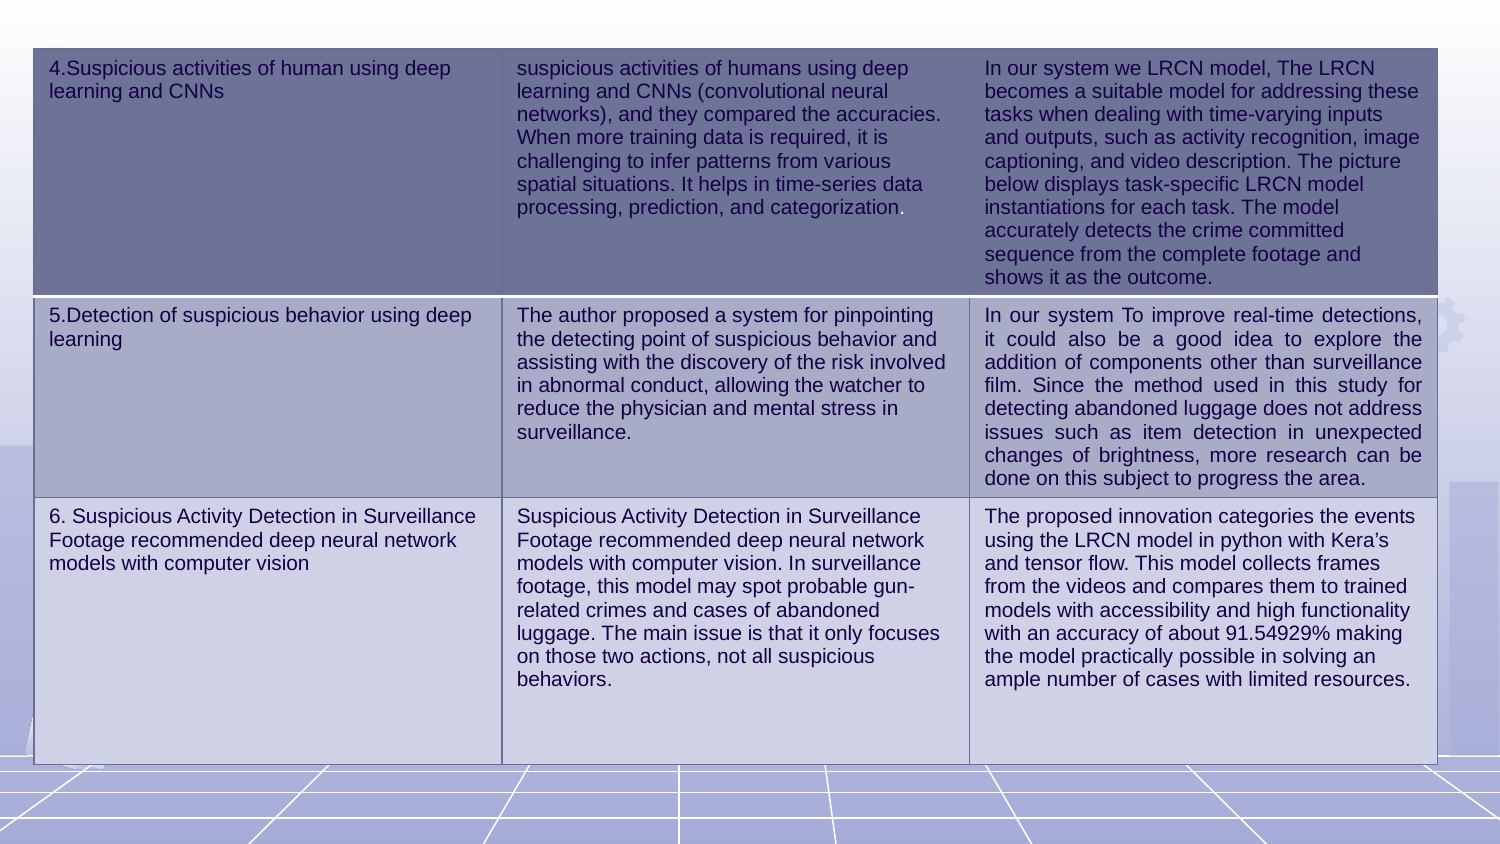

| 4.Suspicious activities of human using deep learning and CNNs | suspicious activities of humans using deep learning and CNNs (convolutional neural networks), and they compared the accuracies. When more training data is required, it is challenging to infer patterns from various spatial situations. It helps in time-series data processing, prediction, and categorization. | In our system we LRCN model, The LRCN becomes a suitable model for addressing these tasks when dealing with time-varying inputs and outputs, such as activity recognition, image captioning, and video description. The picture below displays task-specific LRCN model instantiations for each task. The model accurately detects the crime committed sequence from the complete footage and shows it as the outcome. |
| --- | --- | --- |
| 5.Detection of suspicious behavior using deep learning | The author proposed a system for pinpointing the detecting point of suspicious behavior and assisting with the discovery of the risk involved in abnormal conduct, allowing the watcher to reduce the physician and mental stress in surveillance. | In our system To improve real-time detections, it could also be a good idea to explore the addition of components other than surveillance film. Since the method used in this study for detecting abandoned luggage does not address issues such as item detection in unexpected changes of brightness, more research can be done on this subject to progress the area. |
| 6. Suspicious Activity Detection in Surveillance Footage recommended deep neural network models with computer vision | Suspicious Activity Detection in Surveillance Footage recommended deep neural network models with computer vision. In surveillance footage, this model may spot probable gun-related crimes and cases of abandoned luggage. The main issue is that it only focuses on those two actions, not all suspicious behaviors. | The proposed innovation categories the events using the LRCN model in python with Kera’s and tensor flow. This model collects frames from the videos and compares them to trained models with accessibility and high functionality with an accuracy of about 91.54929% making the model practically possible in solving an ample number of cases with limited resources. |